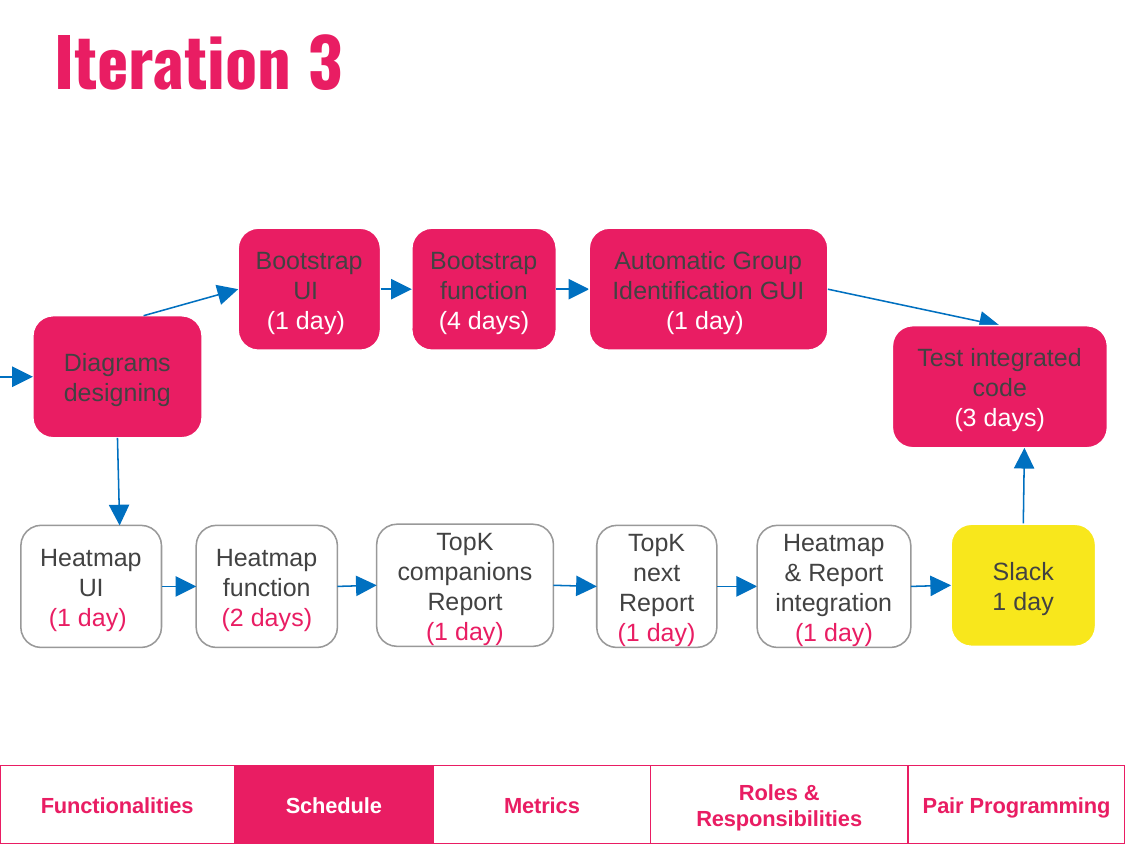

Iteration 3
Bootstrap UI
(1 day)
Bootstrap function
(4 days)
Automatic Group Identification GUI
(1 day)
Diagrams designing
Test integrated code
(3 days)
TopK companions
Report
(1 day)
Slack
1 day
Heatmap UI
(1 day)
Heatmap function
(2 days)
TopK next
Report
(1 day)
Heatmap & Report integration
(1 day)